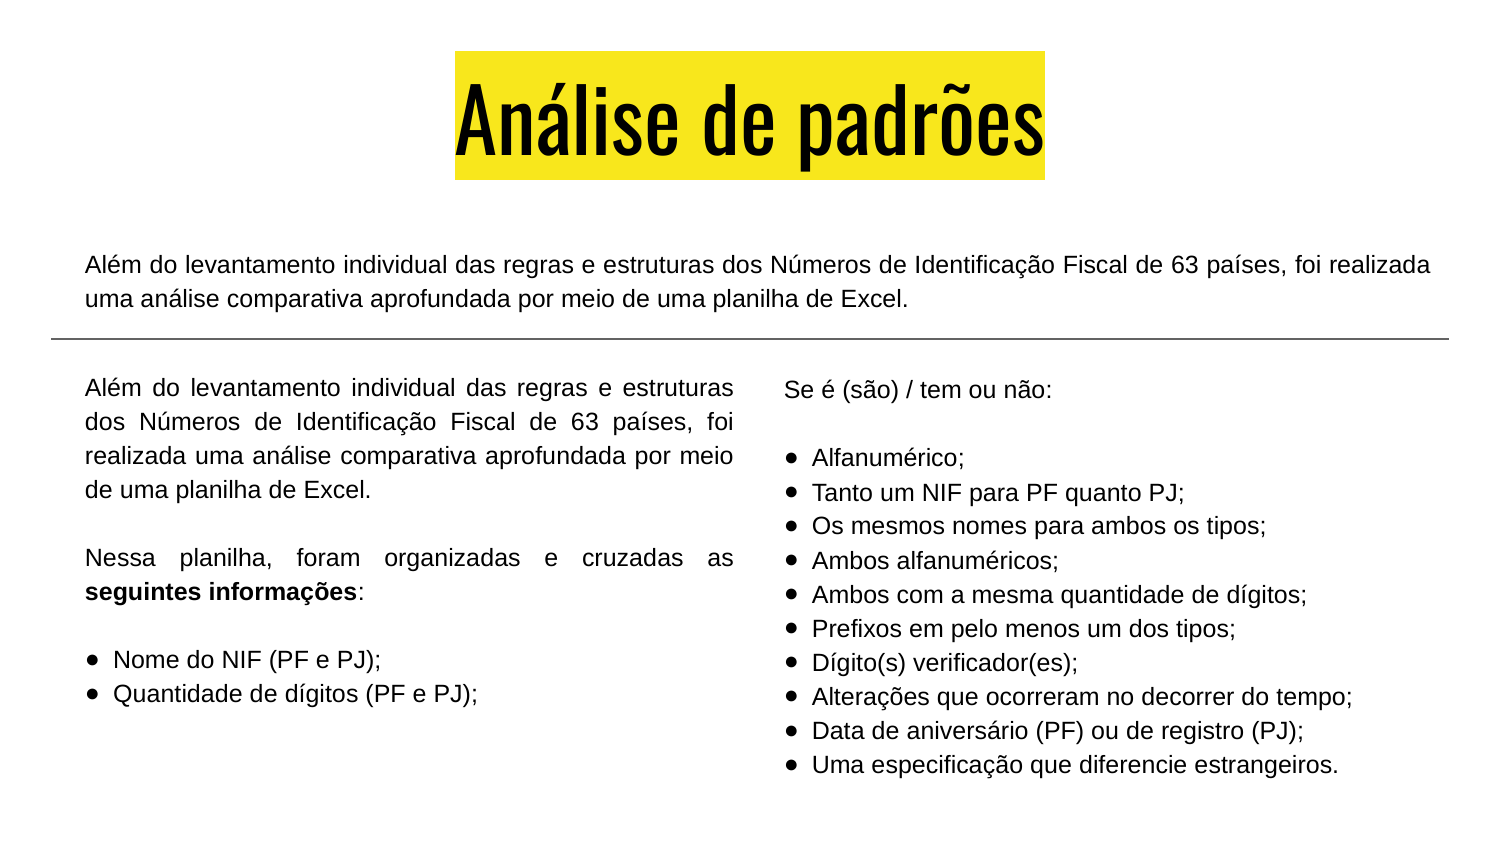

# Análise de padrões
Além do levantamento individual das regras e estruturas dos Números de Identificação Fiscal de 63 países, foi realizada uma análise comparativa aprofundada por meio de uma planilha de Excel.
Além do levantamento individual das regras e estruturas dos Números de Identificação Fiscal de 63 países, foi realizada uma análise comparativa aprofundada por meio de uma planilha de Excel.

Nessa planilha, foram organizadas e cruzadas as seguintes informações:

Nome do NIF (PF e PJ);
Quantidade de dígitos (PF e PJ);
Se é (são) / tem ou não:

Alfanumérico;
Tanto um NIF para PF quanto PJ;
Os mesmos nomes para ambos os tipos;
Ambos alfanuméricos;
Ambos com a mesma quantidade de dígitos;
Prefixos em pelo menos um dos tipos;
Dígito(s) verificador(es);
Alterações que ocorreram no decorrer do tempo;
Data de aniversário (PF) ou de registro (PJ);
Uma especificação que diferencie estrangeiros.